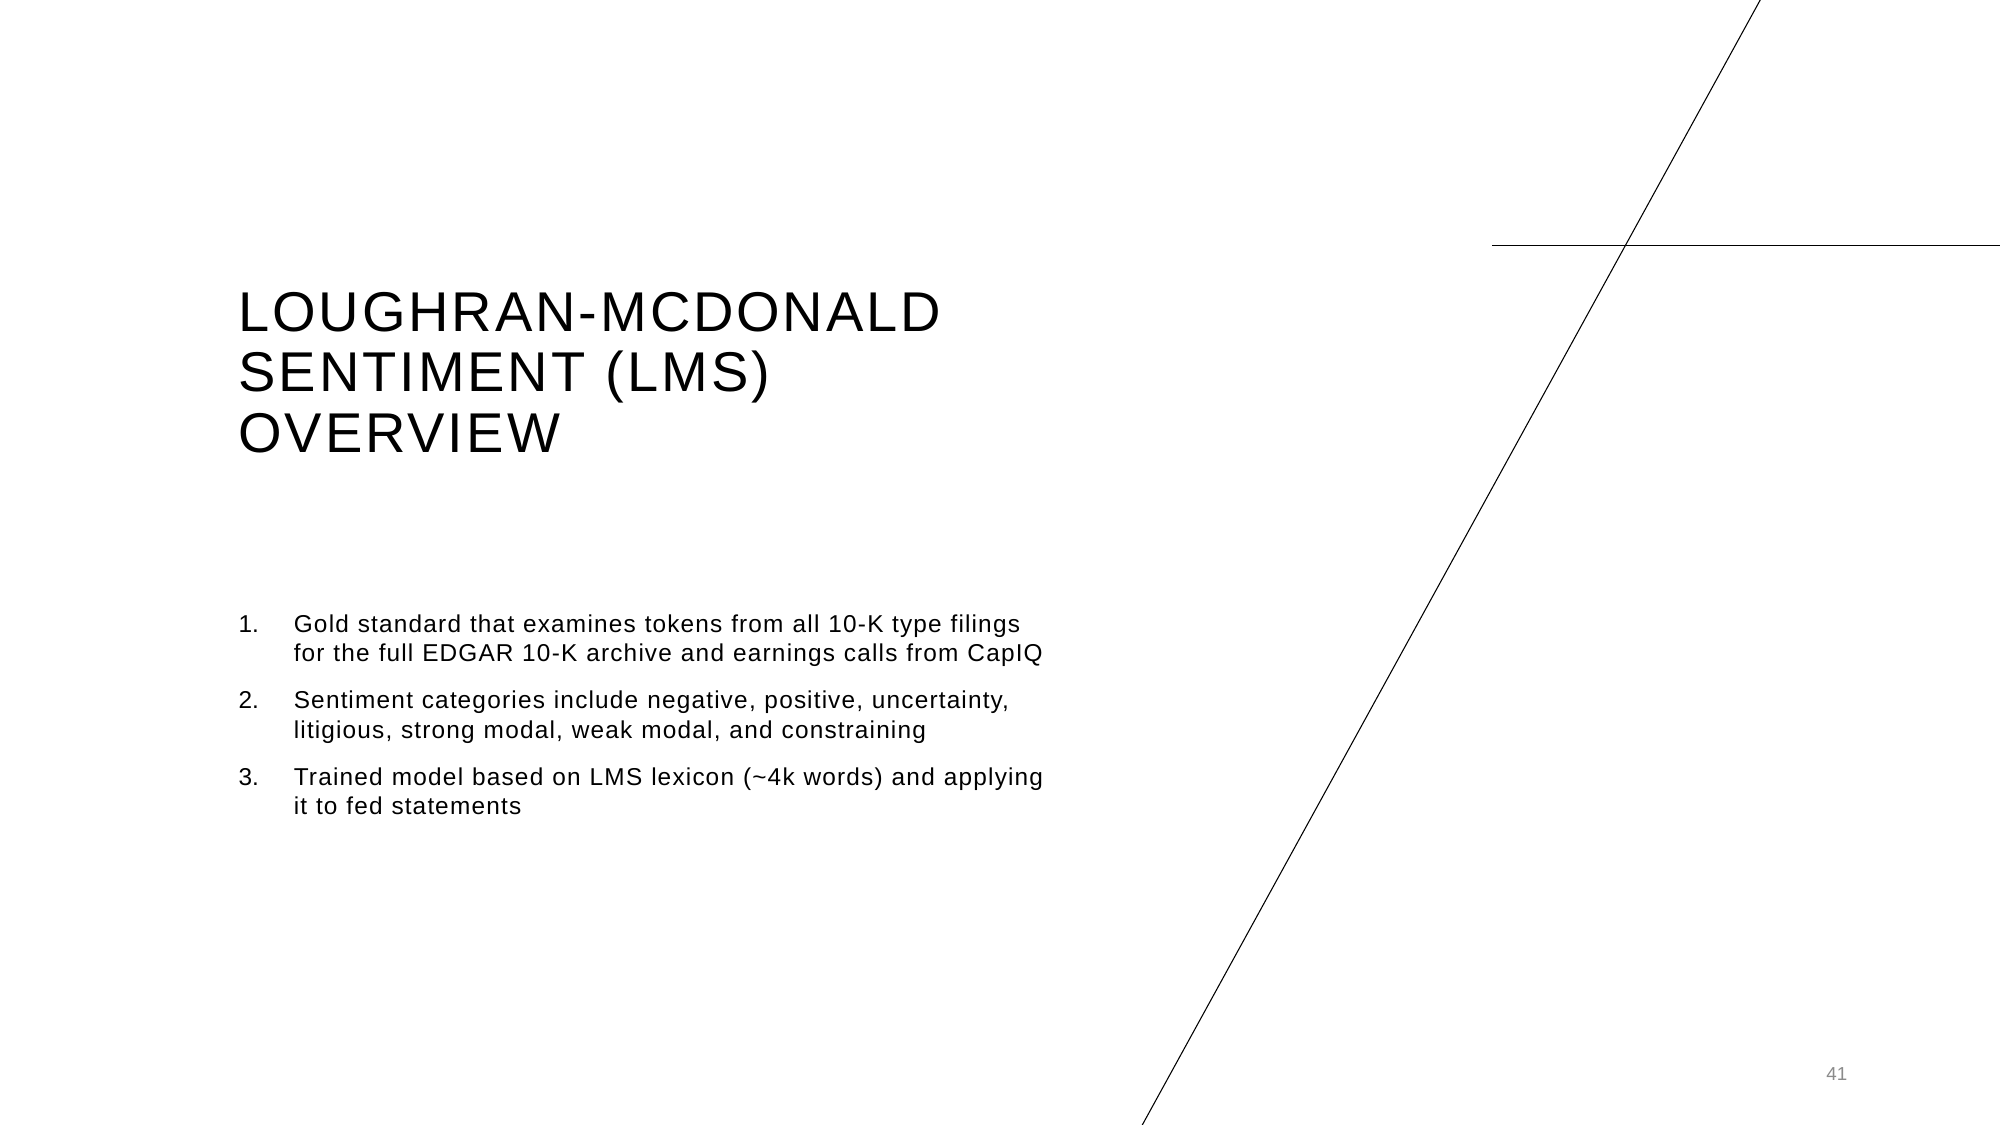

# Loughran-McDonald Sentiment (LMS) OVERVIEW
Gold standard that examines tokens from all 10-K type filings for the full EDGAR 10-K archive and earnings calls from CapIQ
Sentiment categories include negative, positive, uncertainty, litigious, strong modal, weak modal, and constraining
Trained model based on LMS lexicon (~4k words) and applying it to fed statements

41